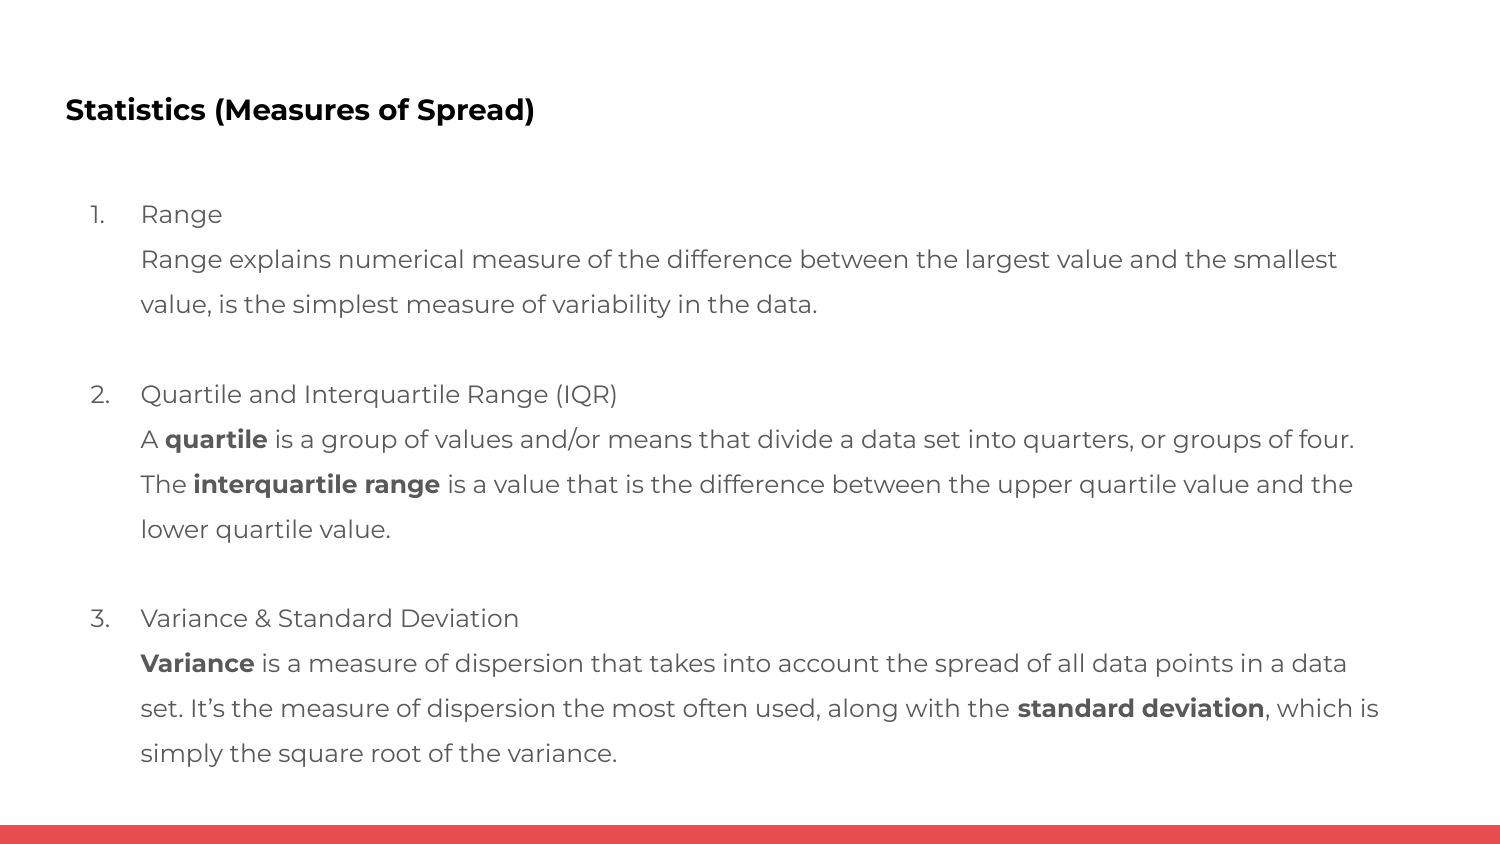

Statistics (Measures of Spread)
Range
Range explains numerical measure of the difference between the largest value and the smallest value, is the simplest measure of variability in the data.
Quartile and Interquartile Range (IQR)
A quartile is a group of values and/or means that divide a data set into quarters, or groups of four.
The interquartile range is a value that is the difference between the upper quartile value and the lower quartile value.

Variance & Standard Deviation
Variance is a measure of dispersion that takes into account the spread of all data points in a data set. It’s the measure of dispersion the most often used, along with the standard deviation, which is simply the square root of the variance.